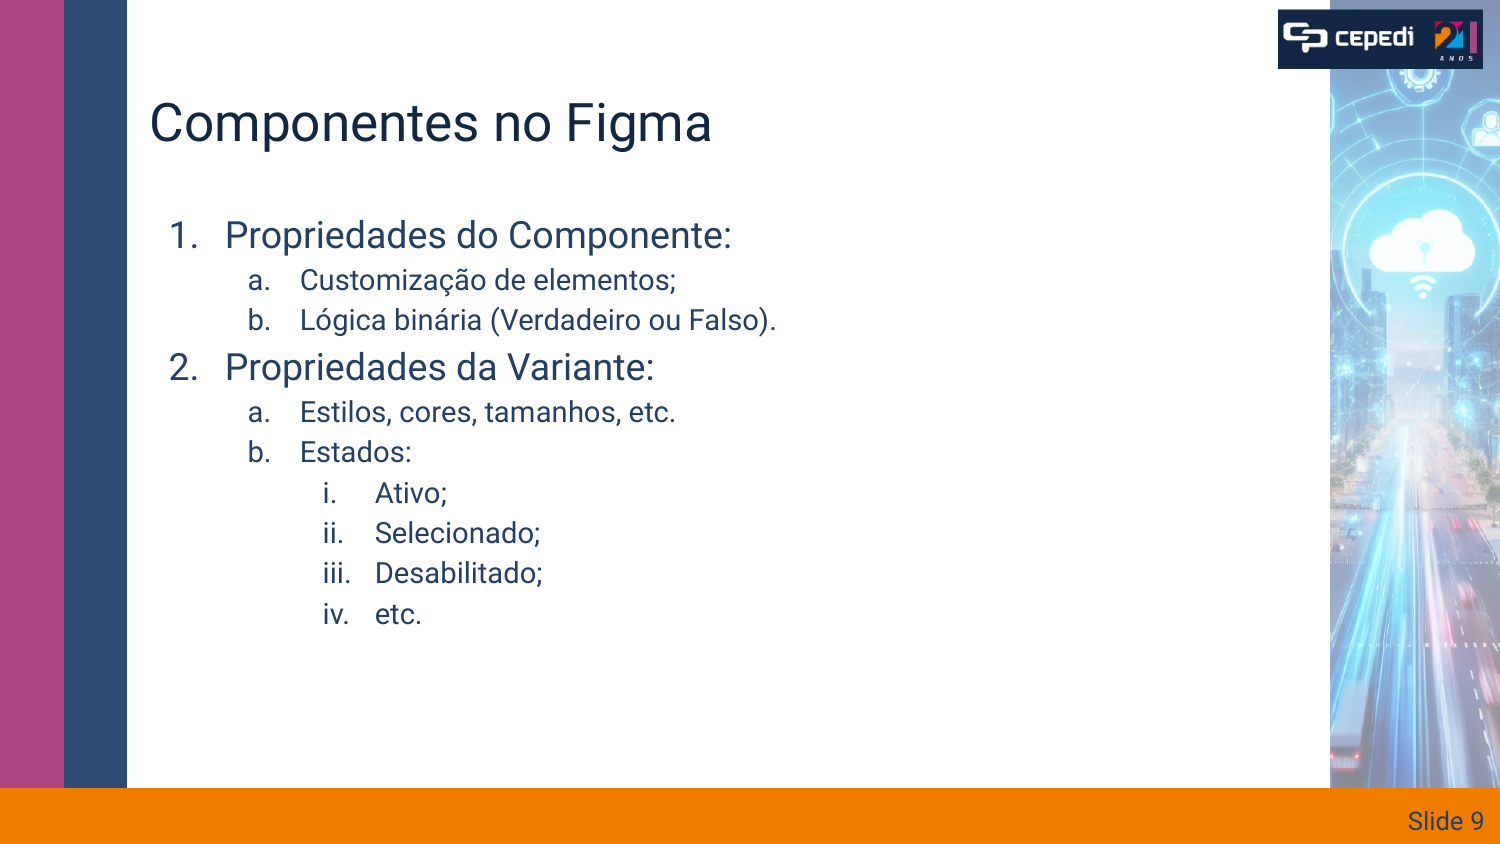

# Componentes no Figma
Propriedades do Componente:
Customização de elementos;
Lógica binária (Verdadeiro ou Falso).
Propriedades da Variante:
Estilos, cores, tamanhos, etc.
Estados:
Ativo;
Selecionado;
Desabilitado;
etc.

Slide 9